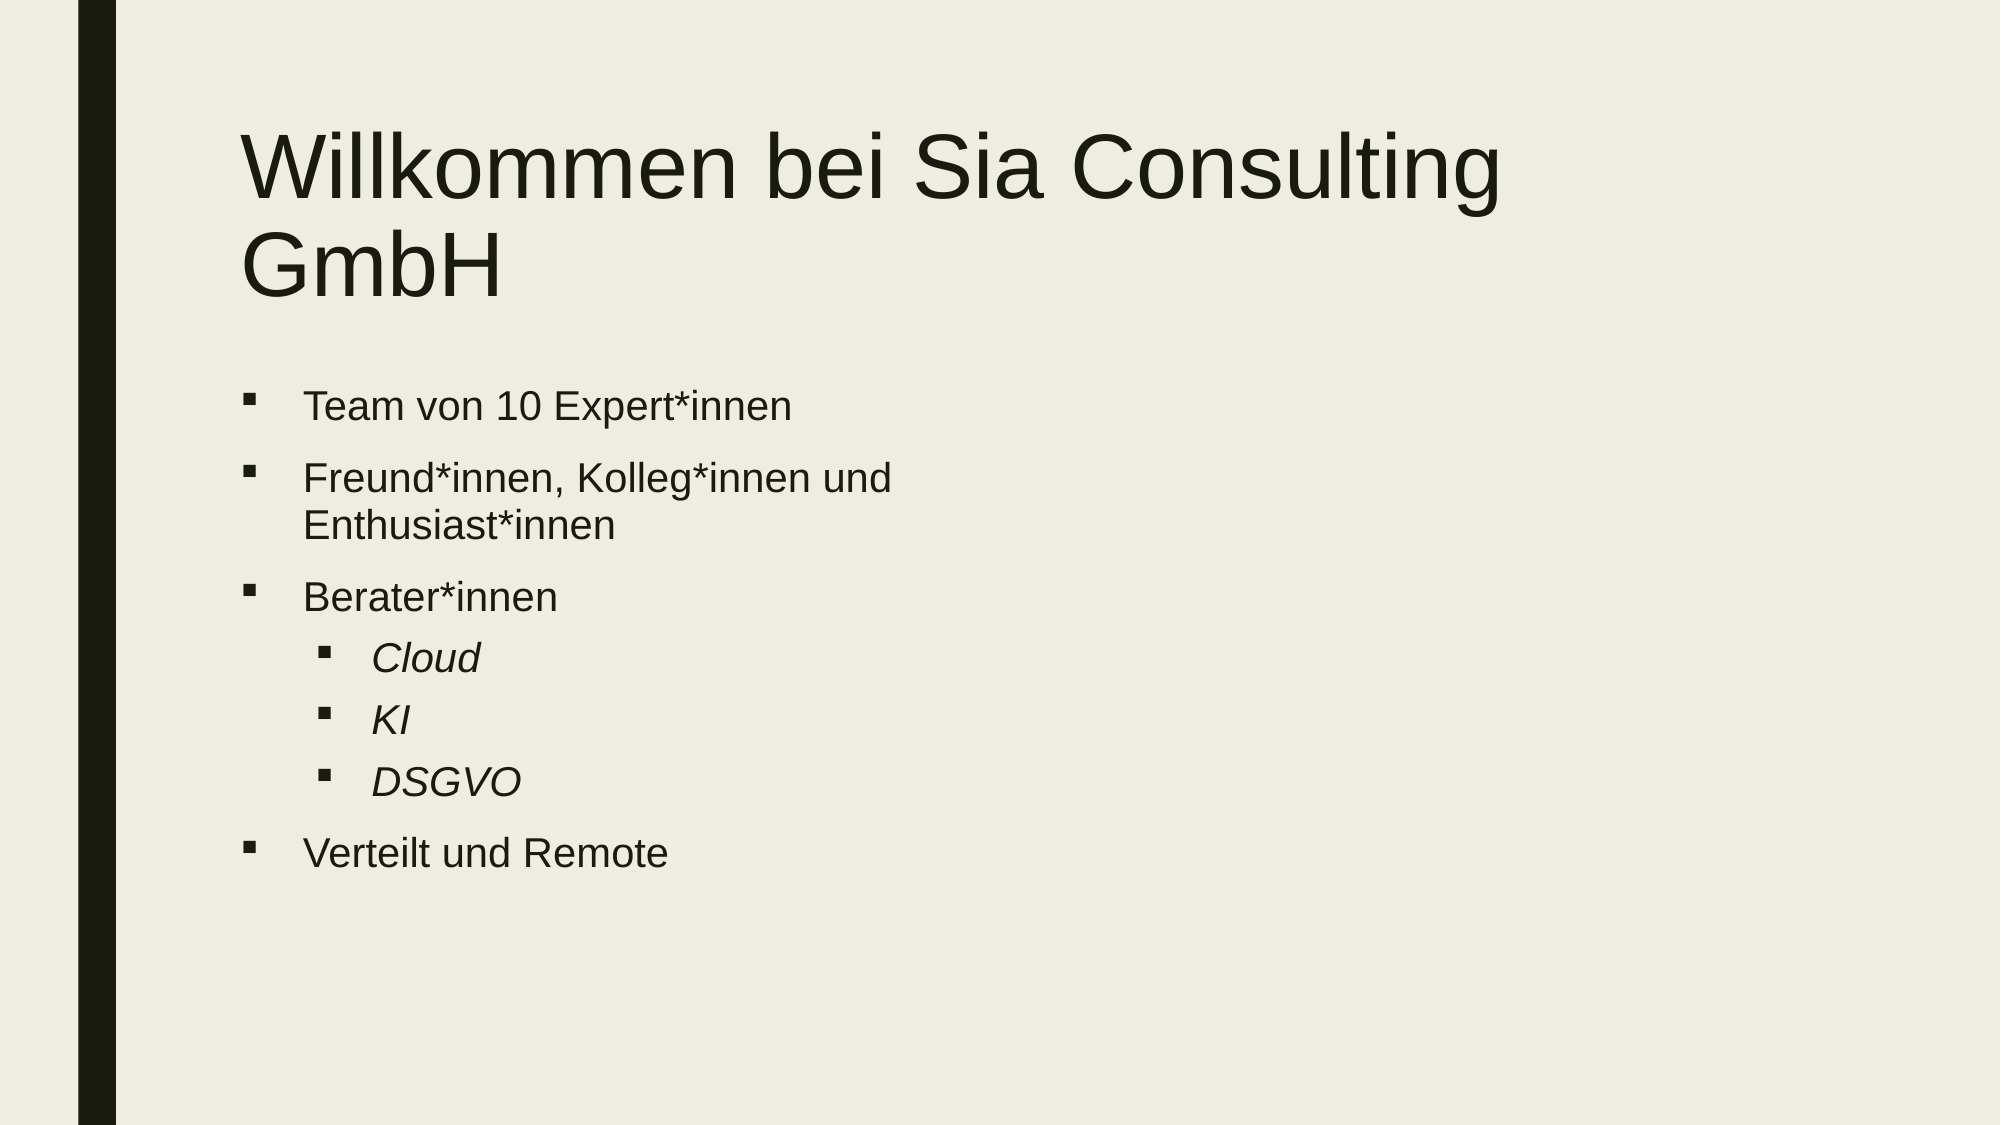

# Willkommen bei Sia Consulting GmbH
Team von 10 Expert*innen
Freund*innen, Kolleg*innen und Enthusiast*innen
Berater*innen
Cloud
KI
DSGVO
Verteilt und Remote